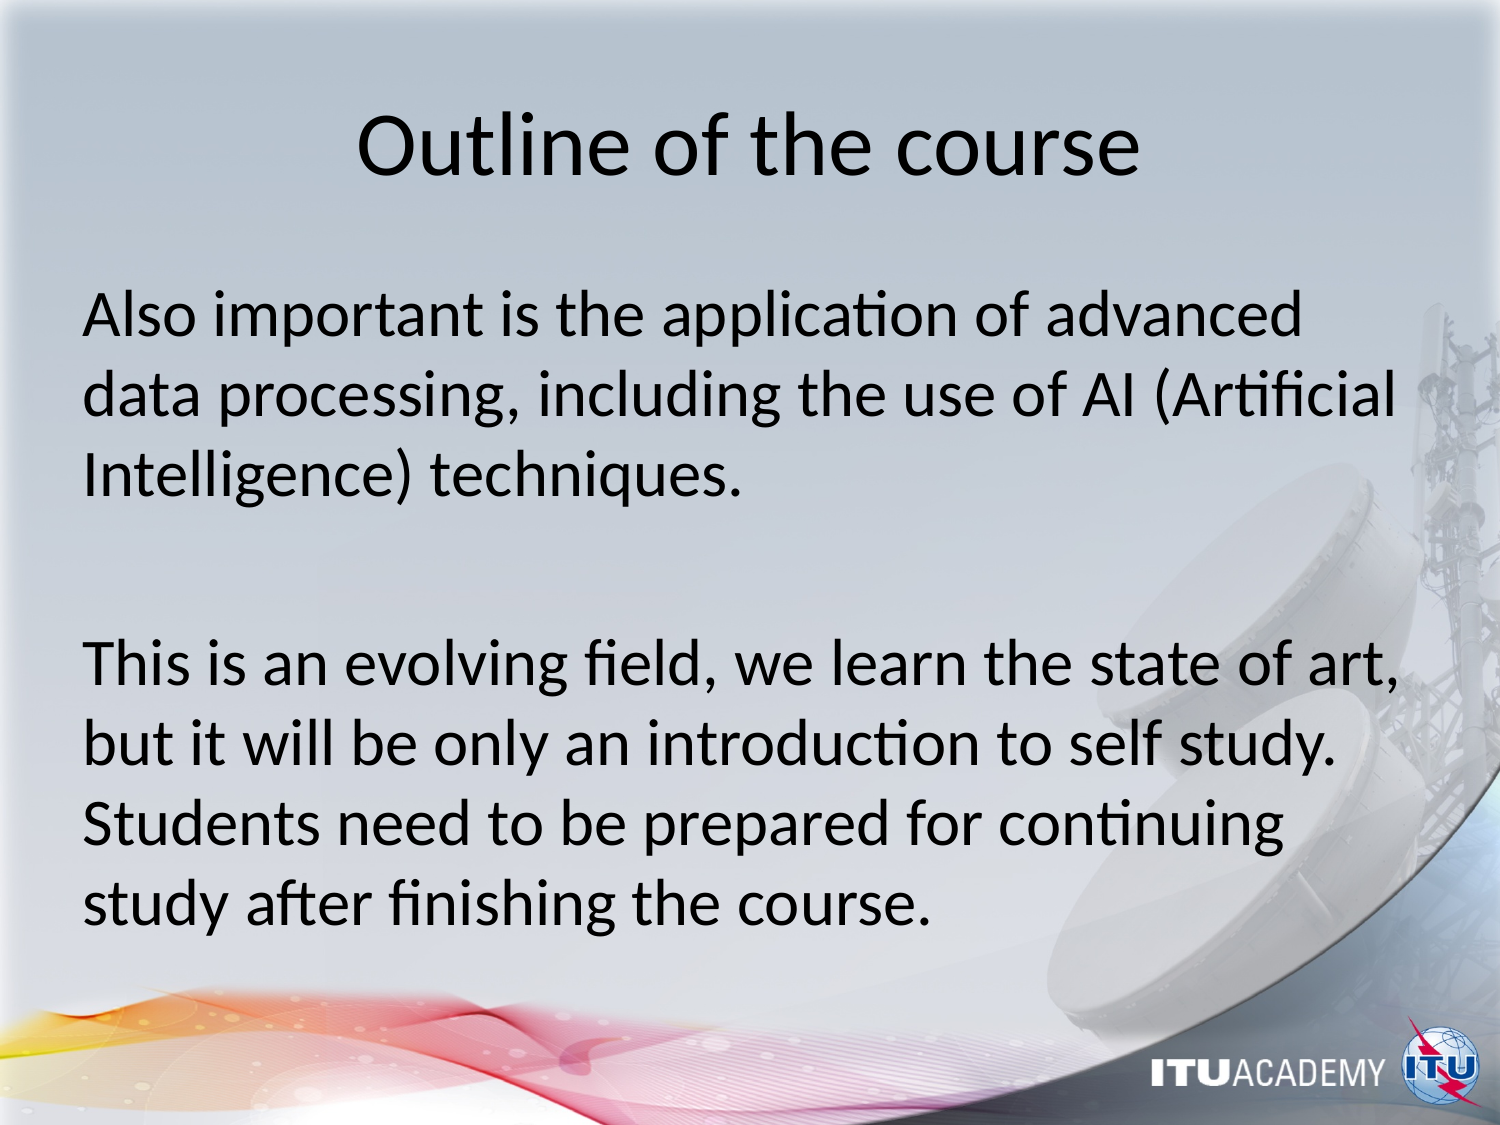

# Outline of the course
Also important is the application of advanced data processing, including the use of AI (Artificial Intelligence) techniques.

This is an evolving field, we learn the state of art, but it will be only an introduction to self study. Students need to be prepared for continuing study after finishing the course.